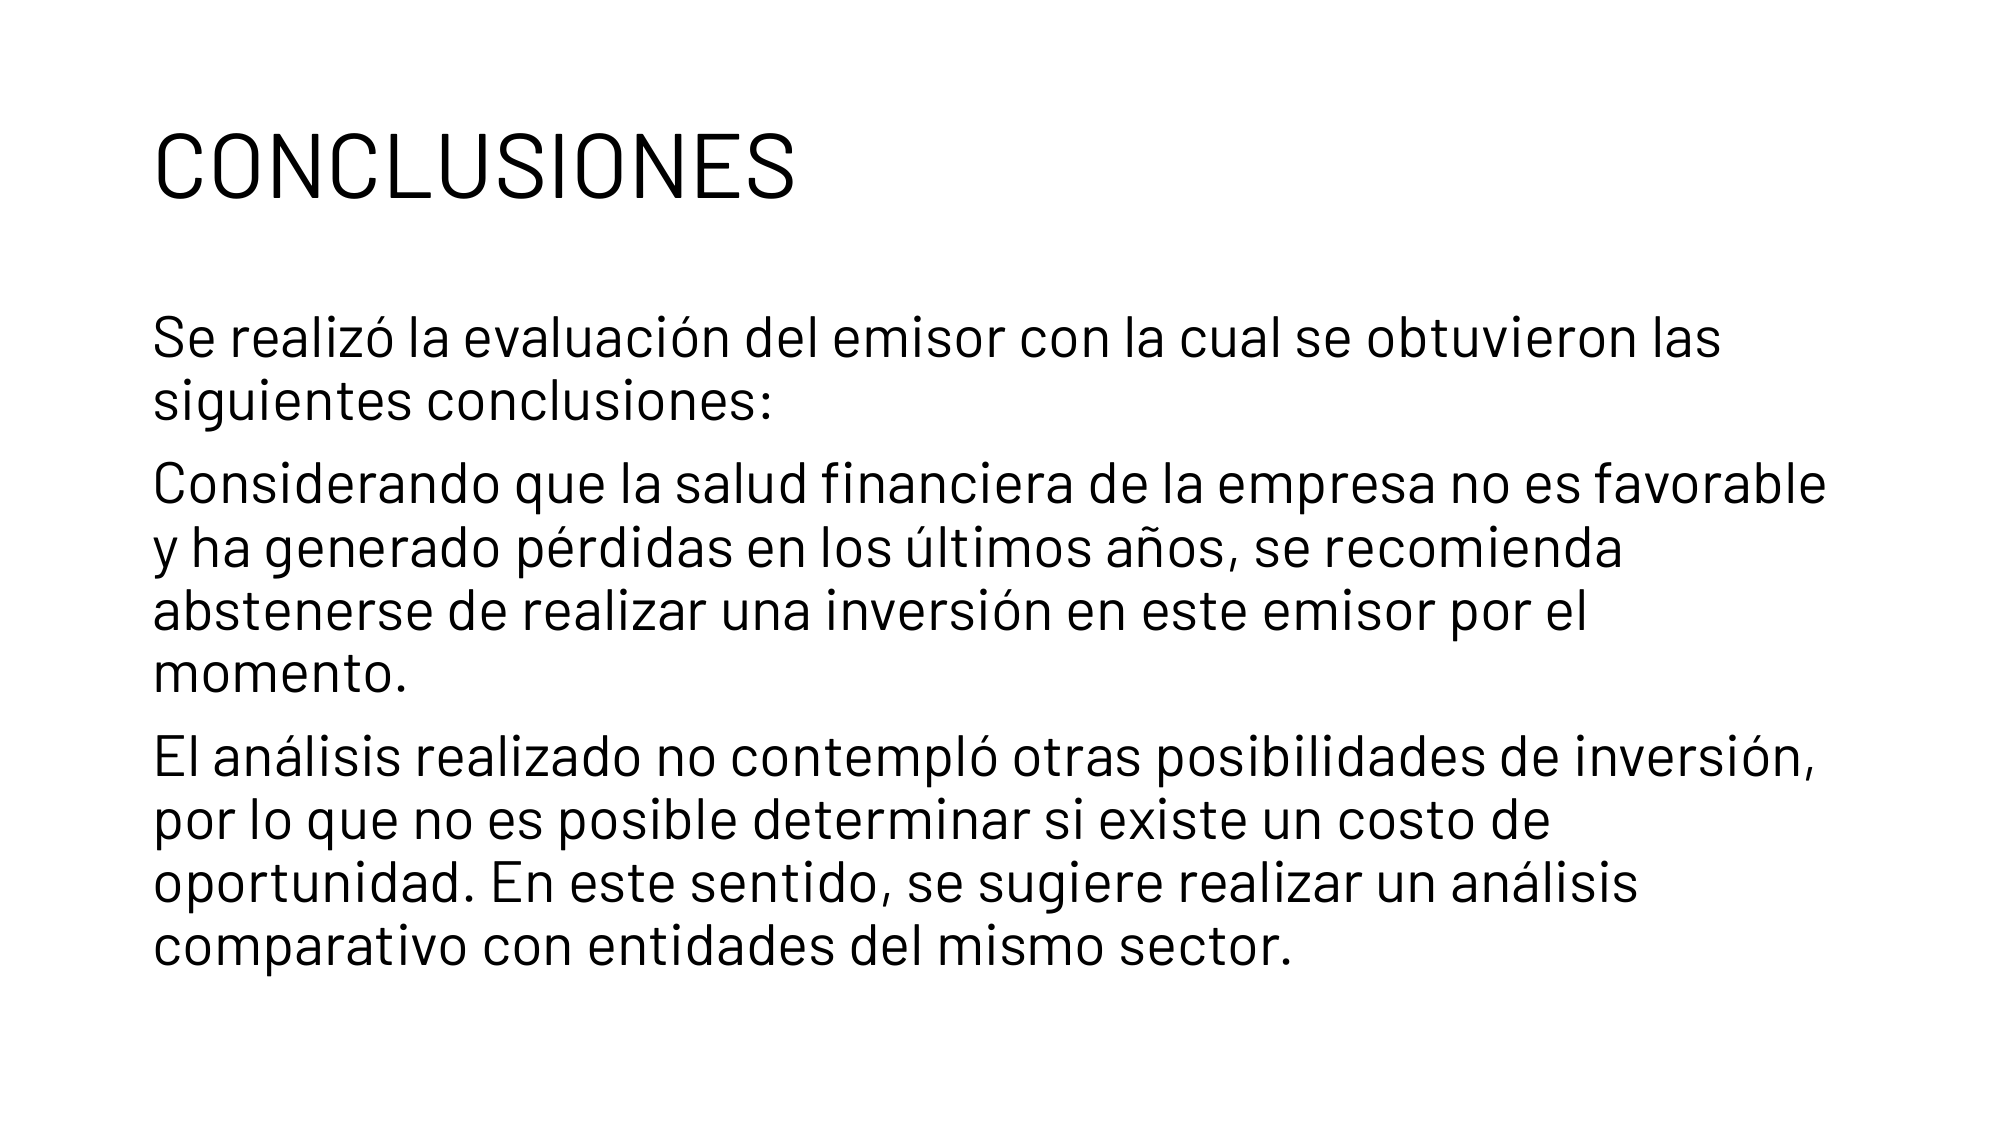

# CONCLUSIONES
Se realizó la evaluación del emisor con la cual se obtuvieron las siguientes conclusiones:
Considerando que la salud financiera de la empresa no es favorable y ha generado pérdidas en los últimos años, se recomienda abstenerse de realizar una inversión en este emisor por el momento.
El análisis realizado no contempló otras posibilidades de inversión, por lo que no es posible determinar si existe un costo de oportunidad. En este sentido, se sugiere realizar un análisis comparativo con entidades del mismo sector.